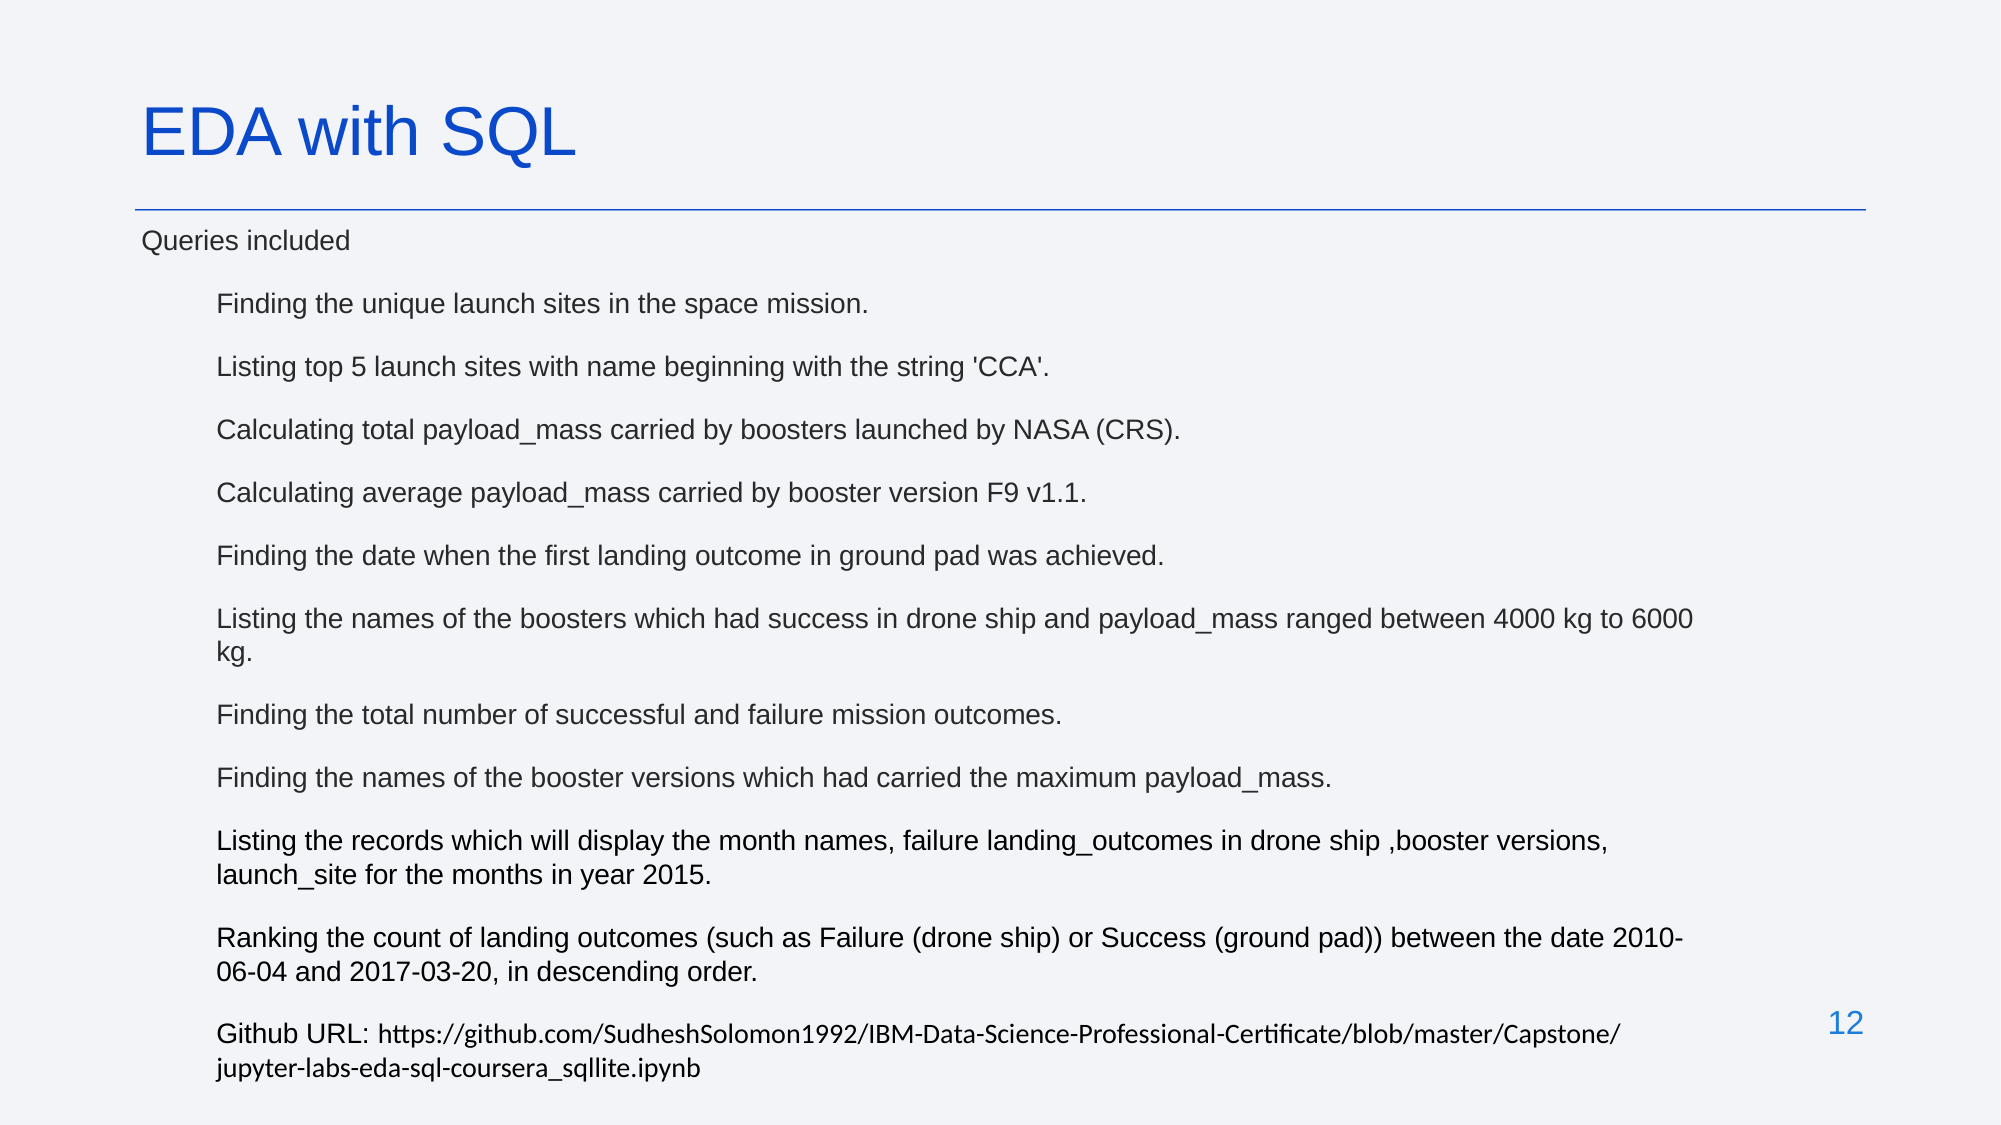

EDA with SQL
Queries included
Finding the unique launch sites in the space mission.
Listing top 5 launch sites with name beginning with the string 'CCA'.
Calculating total payload_mass carried by boosters launched by NASA (CRS).
Calculating average payload_mass carried by booster version F9 v1.1.
Finding the date when the first landing outcome in ground pad was achieved.
Listing the names of the boosters which had success in drone ship and payload_mass ranged between 4000 kg to 6000 kg.
Finding the total number of successful and failure mission outcomes.
Finding the names of the booster versions which had carried the maximum payload_mass.
Listing the records which will display the month names, failure landing_outcomes in drone ship ,booster versions, launch_site for the months in year 2015.
Ranking the count of landing outcomes (such as Failure (drone ship) or Success (ground pad)) between the date 2010-06-04 and 2017-03-20, in descending order.
Github URL: https://github.com/SudheshSolomon1992/IBM-Data-Science-Professional-Certificate/blob/master/Capstone/jupyter-labs-eda-sql-coursera_sqllite.ipynb

12